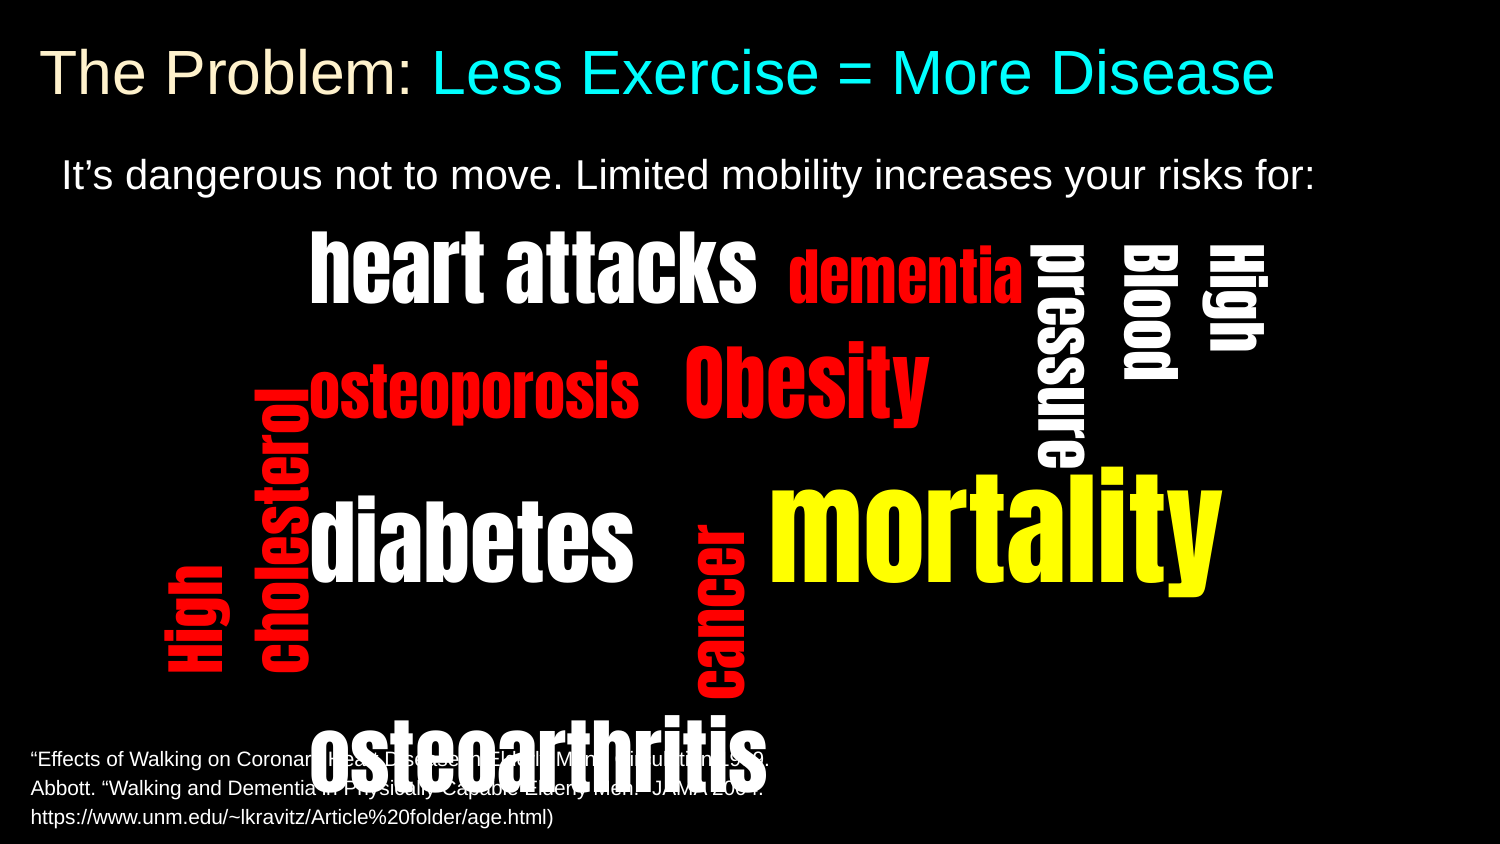

# The Problem: Less Exercise = More Disease
It’s dangerous not to move. Limited mobility increases your risks for:

heart attacks  dementia
osteoporosis   Obesity
diabetes         mortality
						osteoarthritis
High
Blood pressure
High
cholesterol
cancer
“Effects of Walking on Coronary Heart Disease in Elderly Men.” Circulation 1999.
Abbott. “Walking and Dementia in Physically Capable Elderly Men.” JAMA 2004.
https://www.unm.edu/~lkravitz/Article%20folder/age.html)